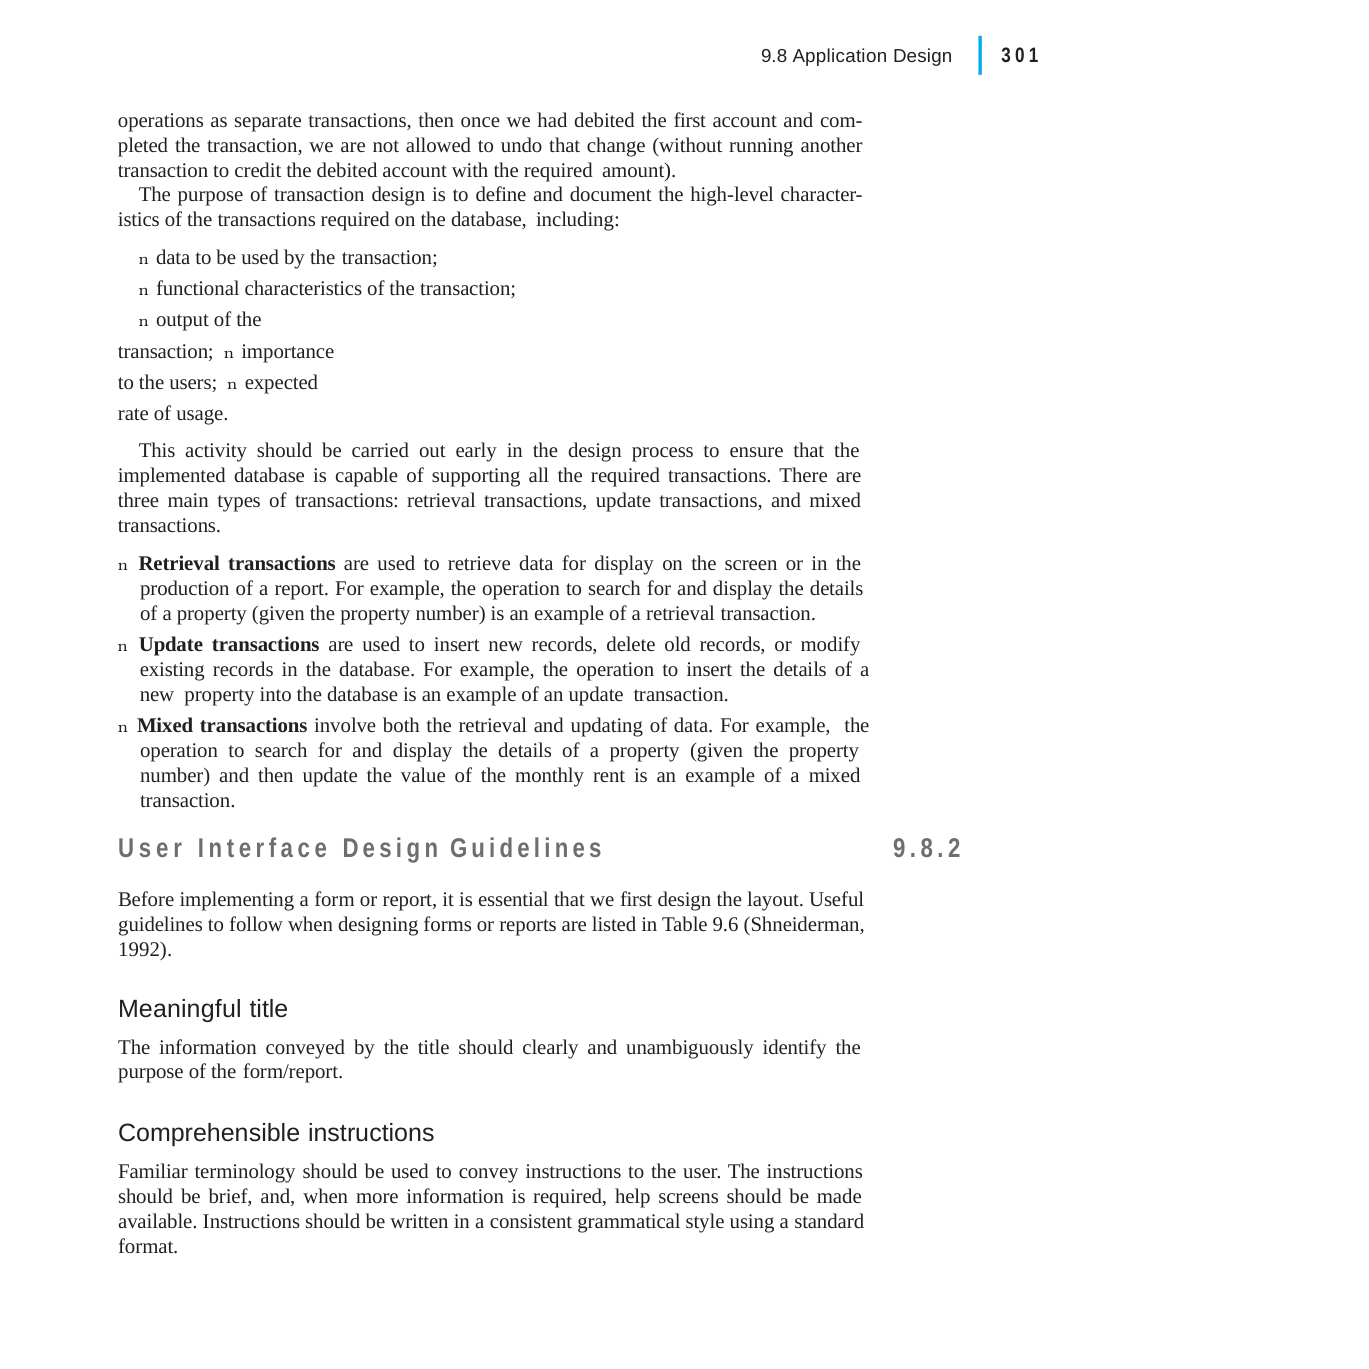

|
301
9.8 Application Design
operations as separate transactions, then once we had debited the first account and com-  pleted the transaction, we are not allowed to undo that change (without running another  transaction to credit the debited account with the required amount).
The purpose of transaction design is to define and document the high-level character-  istics of the transactions required on the database, including:
n data to be used by the transaction;
n functional characteristics of the transaction;
n output of the transaction;  n importance to the users;  n expected rate of usage.
This activity should be carried out early in the design process to ensure that the  implemented database is capable of supporting all the required transactions. There are  three main types of transactions: retrieval transactions, update transactions, and mixed  transactions.
n Retrieval transactions are used to retrieve data for display on the screen or in the  production of a report. For example, the operation to search for and display the details  of a property (given the property number) is an example of a retrieval transaction.
n Update transactions are used to insert new records, delete old records, or modify  existing records in the database. For example, the operation to insert the details of a new  property into the database is an example of an update transaction.
n Mixed transactions involve both the retrieval and updating of data. For example,  the operation to search for and display the details of a property (given the property  number) and then update the value of the monthly rent is an example of a mixed  transaction.
User Interface Design Guidelines
Before implementing a form or report, it is essential that we first design the layout. Useful  guidelines to follow when designing forms or reports are listed in Table 9.6 (Shneiderman,  1992).
9.8.2
Meaningful title
The information conveyed by the title should clearly and unambiguously identify the  purpose of the form/report.

Comprehensible instructions
Familiar terminology should be used to convey instructions to the user. The instructions  should be brief, and, when more information is required, help screens should be made  available. Instructions should be written in a consistent grammatical style using a standard  format.